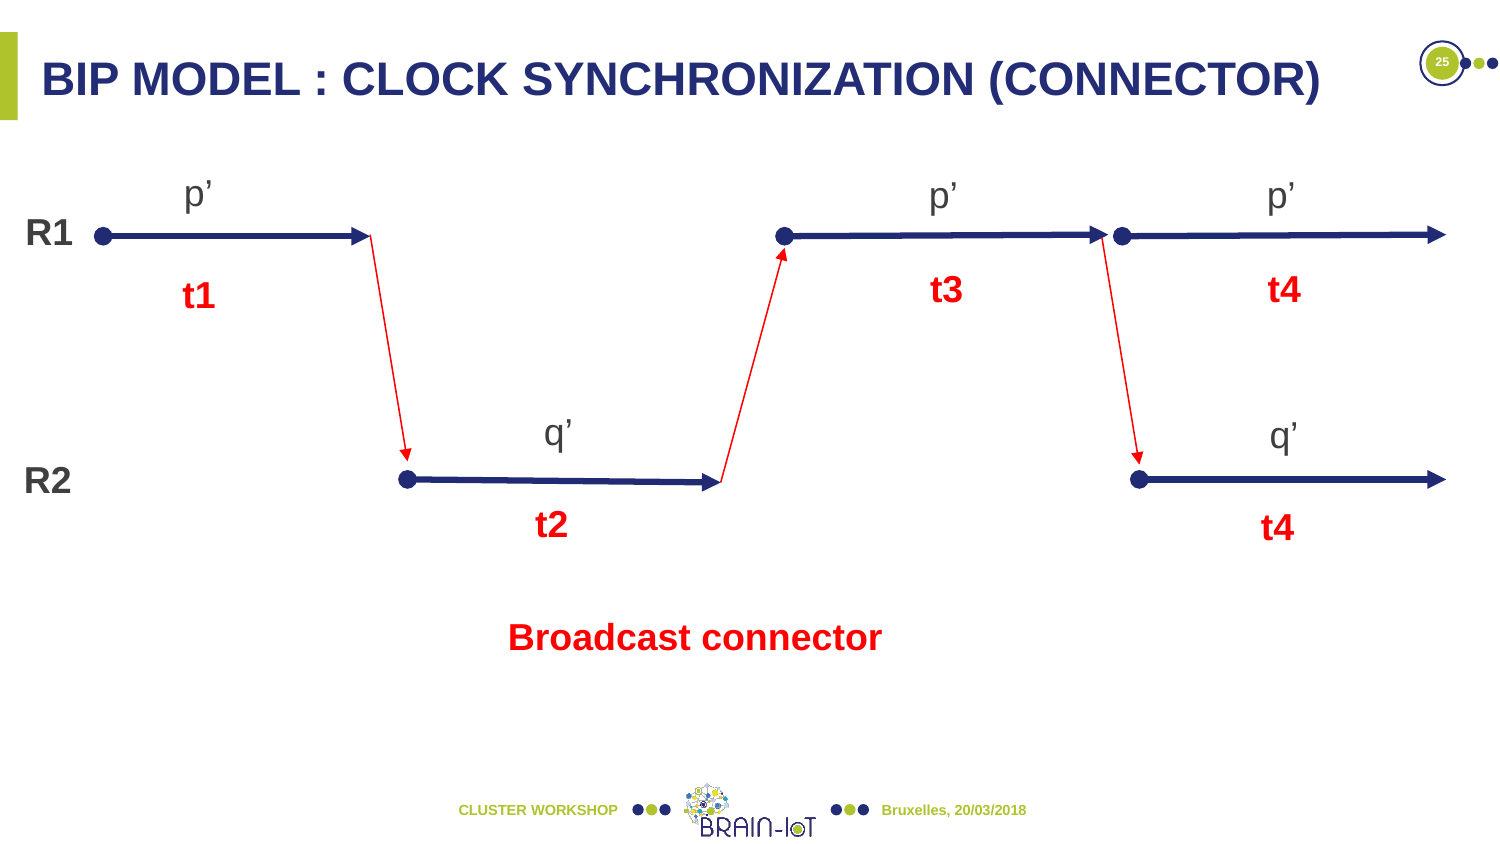

25
# BIP Model : Clock SYNCHRONIZATION (CONNECTOR)
p’
p’
p’
R1
t3
t4
t1
q’
q’
R2
t2
t4
Broadcast connector
CLUSTER WORKSHOP
Bruxelles, 20/03/2018